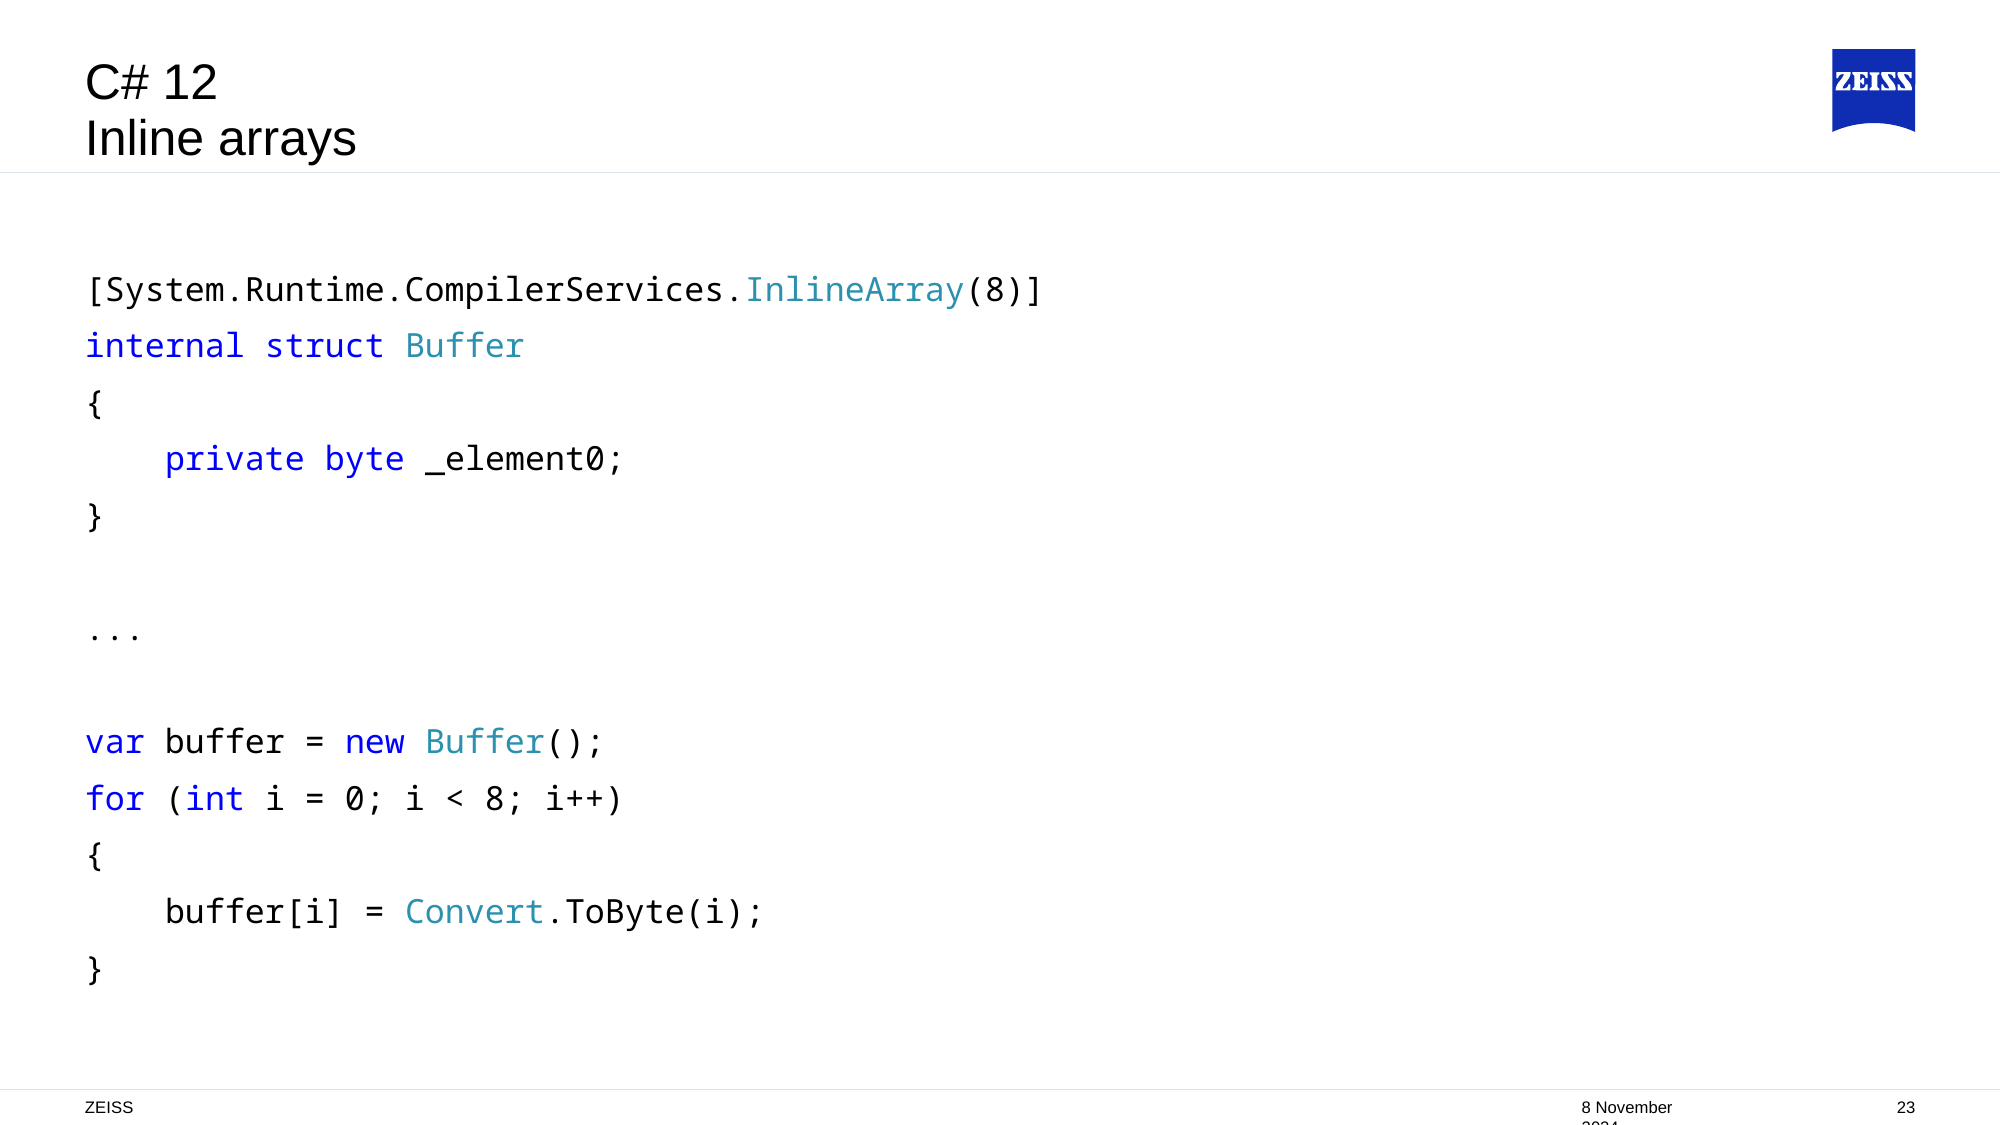

# C# 12
Inline arrays
[System.Runtime.CompilerServices.InlineArray(8)]
internal struct Buffer
{
    private byte _element0;
}

...

var buffer = new Buffer();
for (int i = 0; i < 8; i++)
{
    buffer[i] = Convert.ToByte(i);
}
ZEISS
8 November 2024
23